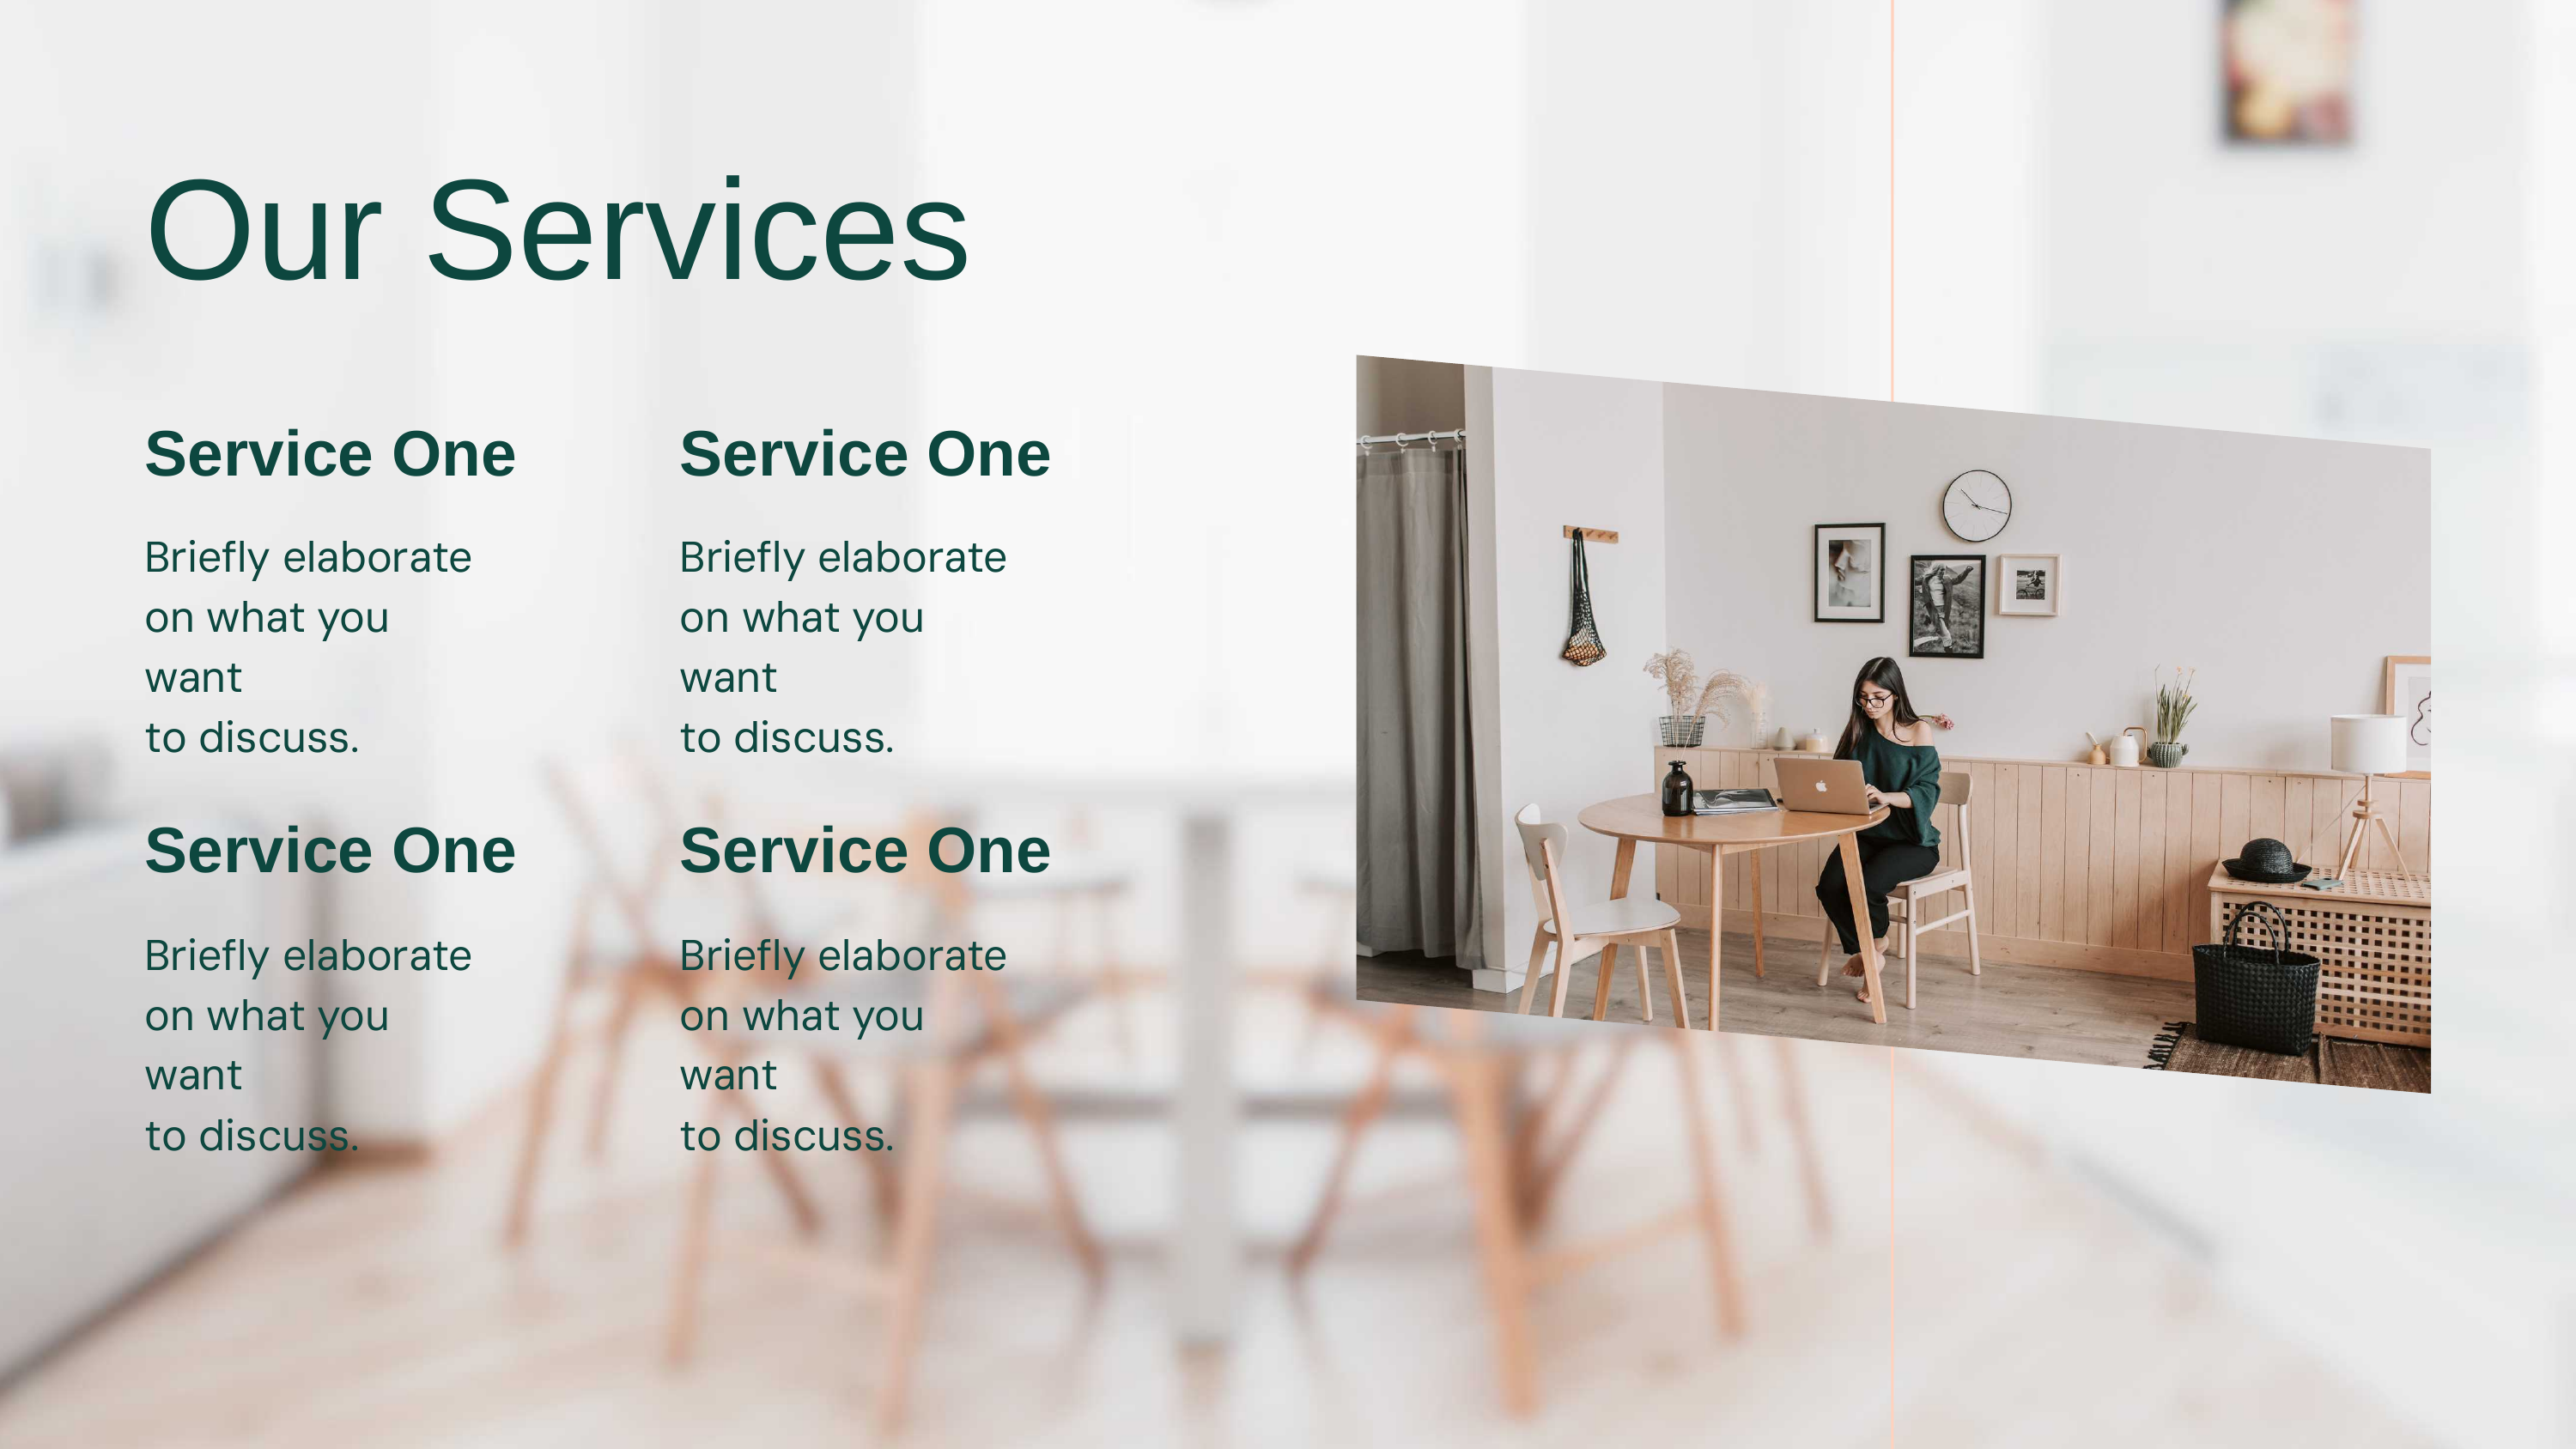

Our Services

Service One
Service One
Briefly elaborate
on what you want
to discuss.
Briefly elaborate
on what you want
to discuss.
Service One
Service One
Briefly elaborate
on what you want
to discuss.
Briefly elaborate
on what you want
to discuss.